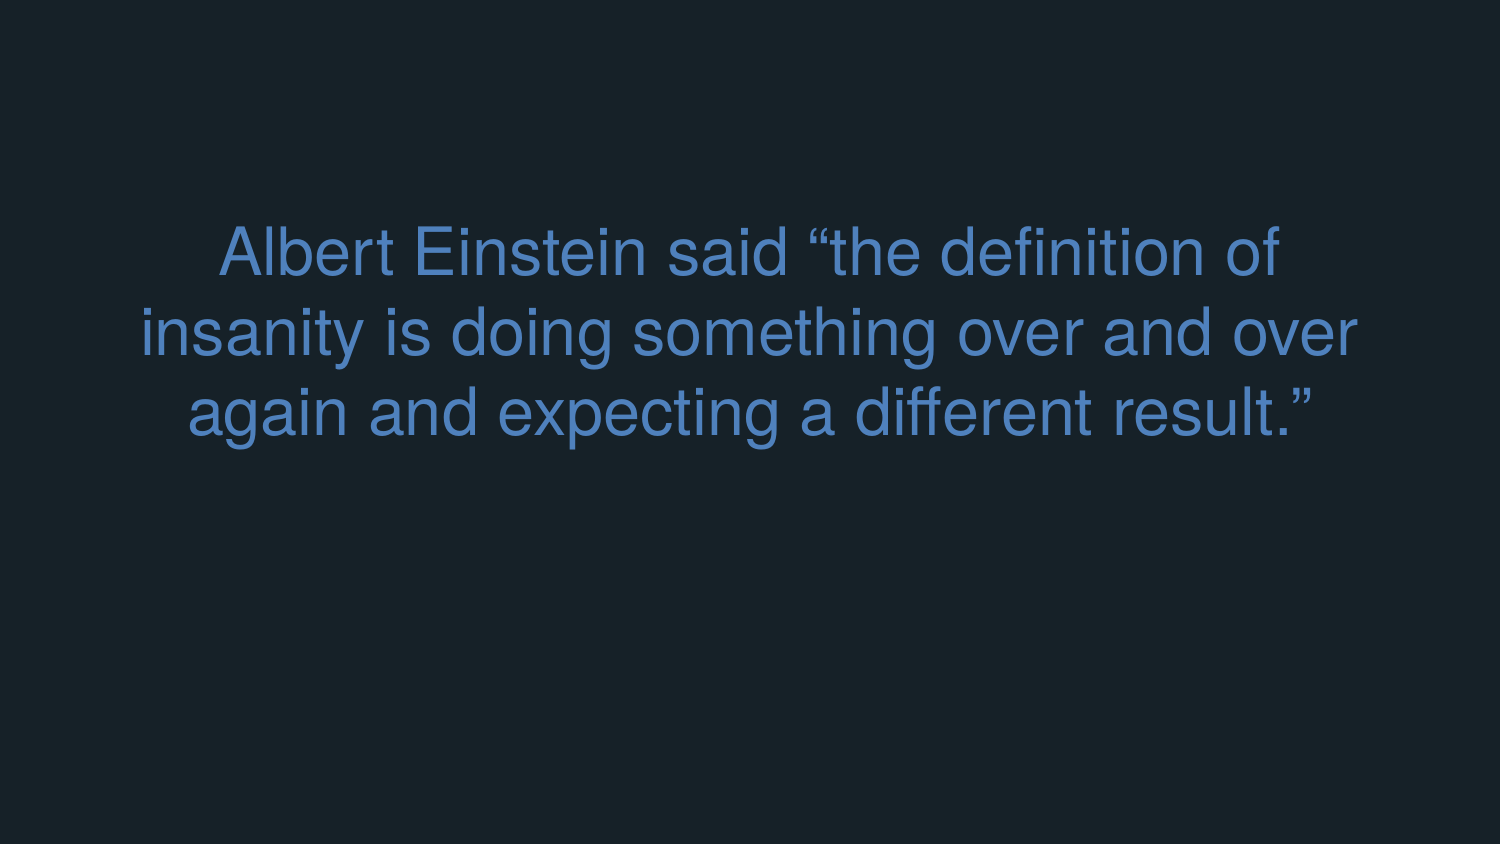

Albert Einstein said “the definition of insanity is doing something over and over again and expecting a different result.”